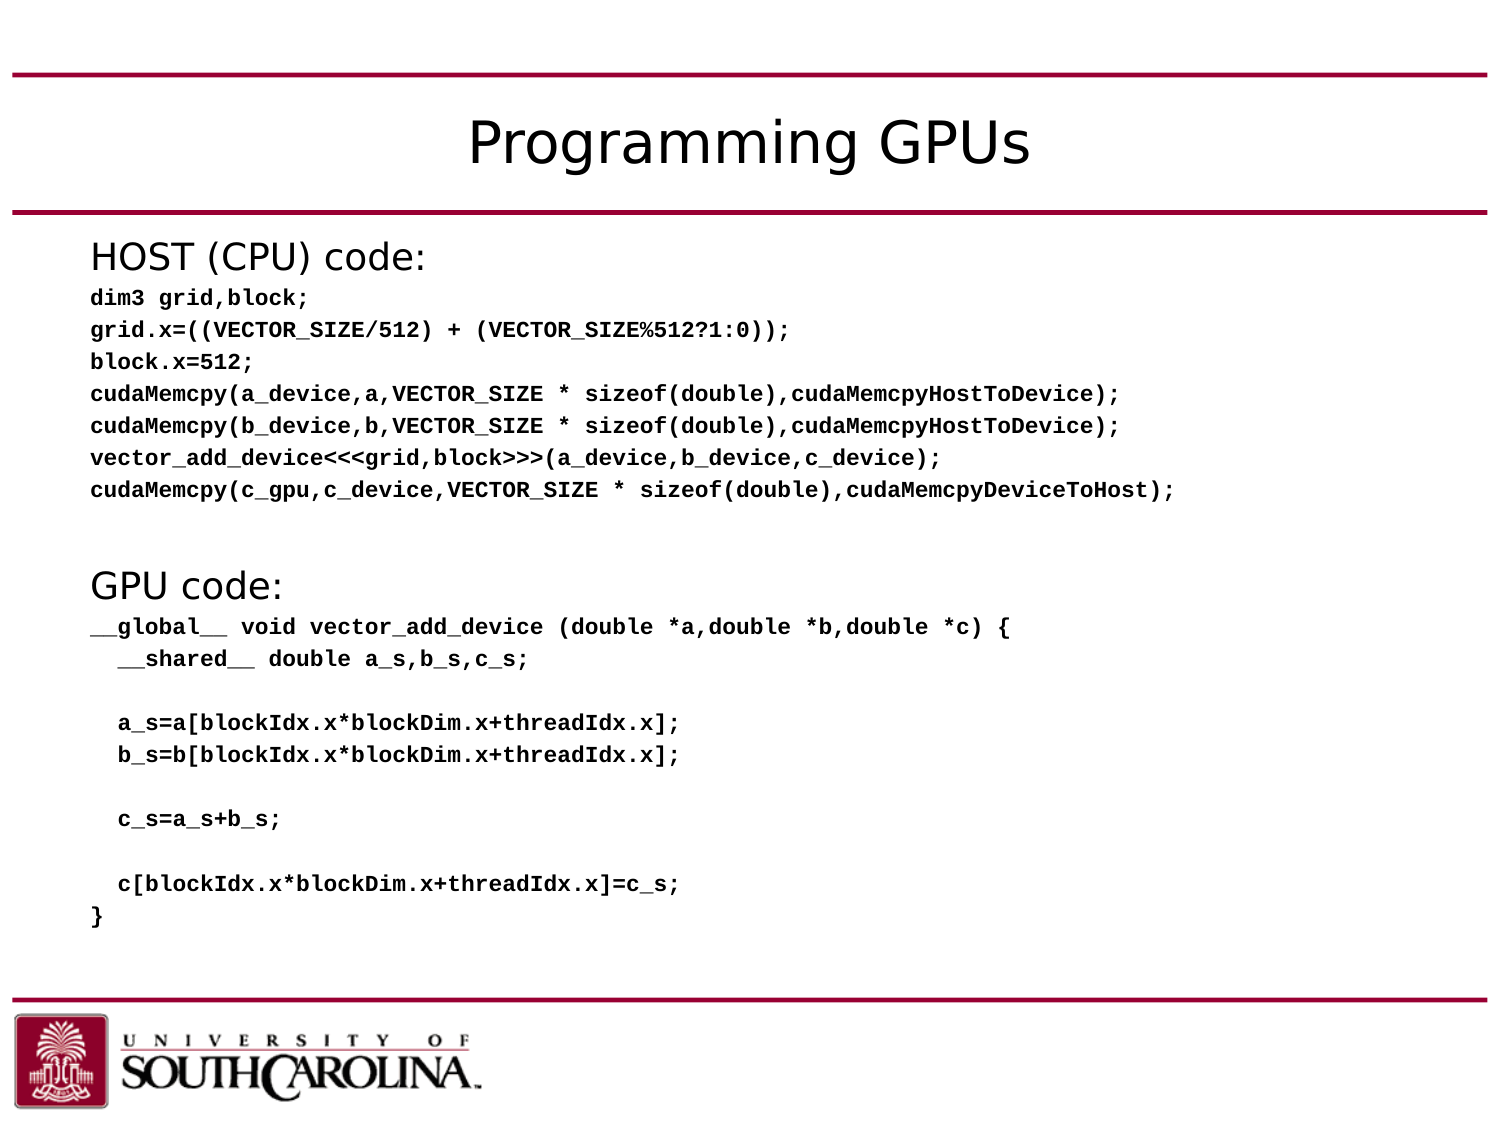

# Programming GPUs
HOST (CPU) code:
dim3 grid,block;
grid.x=((VECTOR_SIZE/512) + (VECTOR_SIZE%512?1:0));
block.x=512;
cudaMemcpy(a_device,a,VECTOR_SIZE * sizeof(double),cudaMemcpyHostToDevice);
cudaMemcpy(b_device,b,VECTOR_SIZE * sizeof(double),cudaMemcpyHostToDevice);
vector_add_device<<<grid,block>>>(a_device,b_device,c_device);
cudaMemcpy(c_gpu,c_device,VECTOR_SIZE * sizeof(double),cudaMemcpyDeviceToHost);

GPU code:
__global__ void vector_add_device (double *a,double *b,double *c) {
  __shared__ double a_s,b_s,c_s;

  a_s=a[blockIdx.x*blockDim.x+threadIdx.x];
  b_s=b[blockIdx.x*blockDim.x+threadIdx.x];

  c_s=a_s+b_s;

  c[blockIdx.x*blockDim.x+threadIdx.x]=c_s;
}